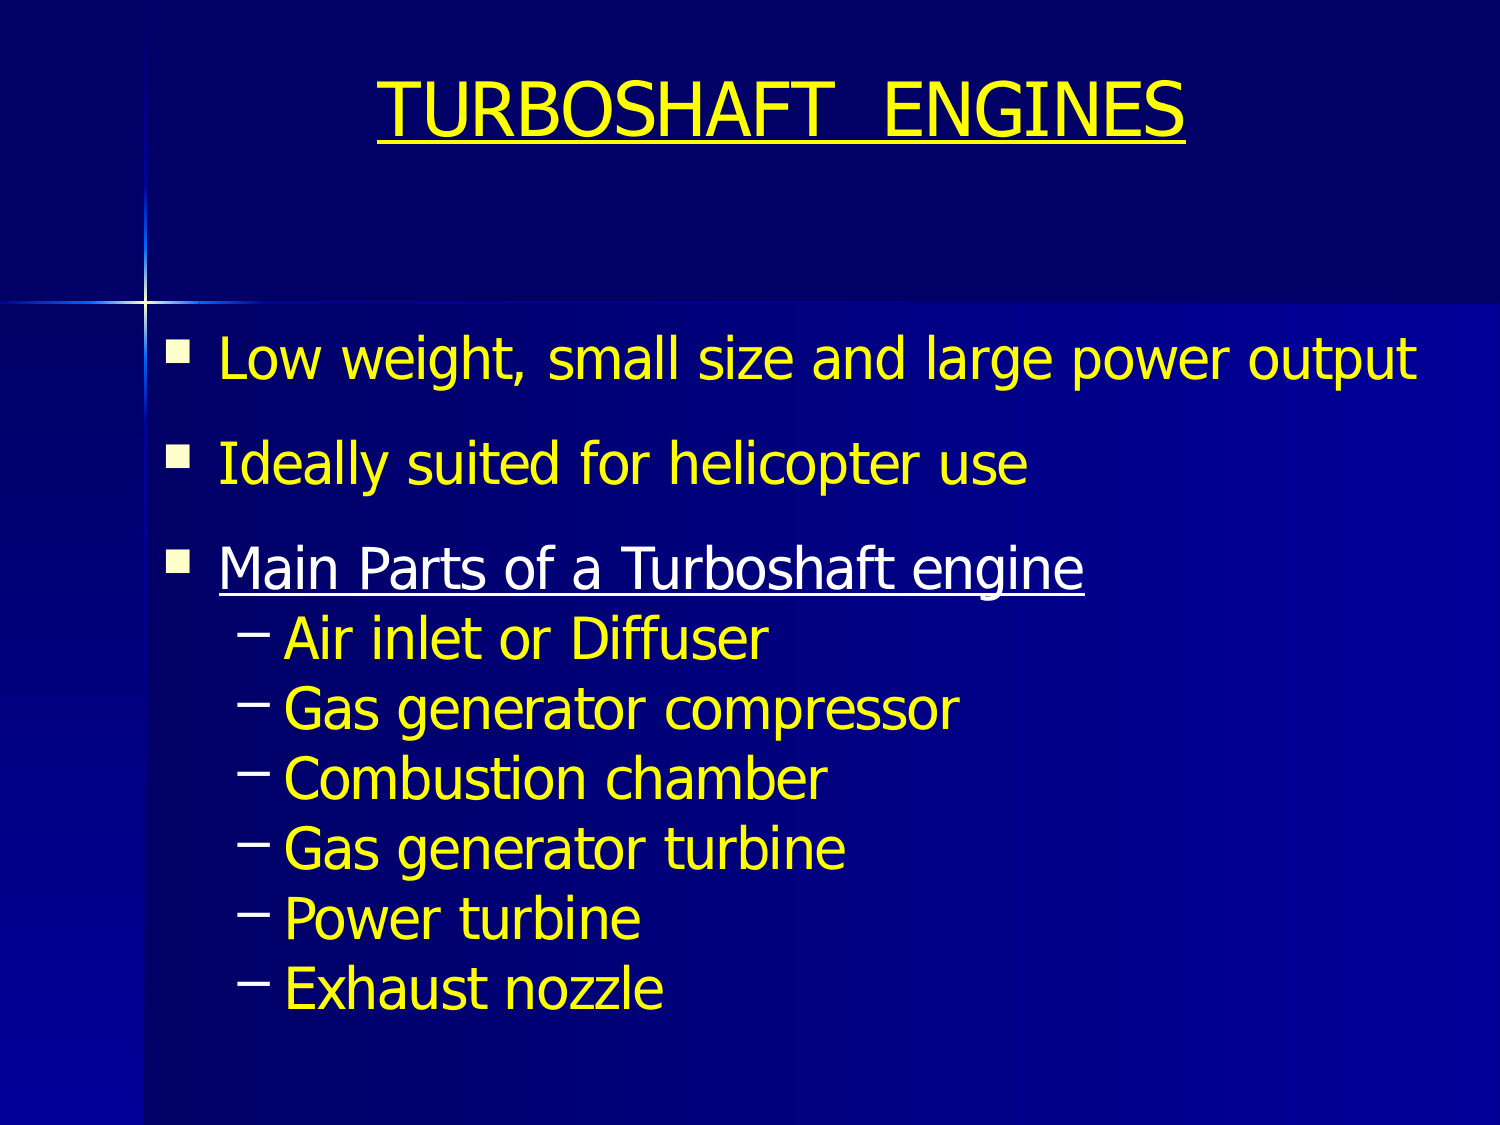

# TURBOSHAFT  ENGINES
Low weight, small size and large power output
Ideally suited for helicopter use
Main Parts of a Turboshaft engine
Air inlet or Diffuser
Gas generator compressor
Combustion chamber
Gas generator turbine
Power turbine
Exhaust nozzle